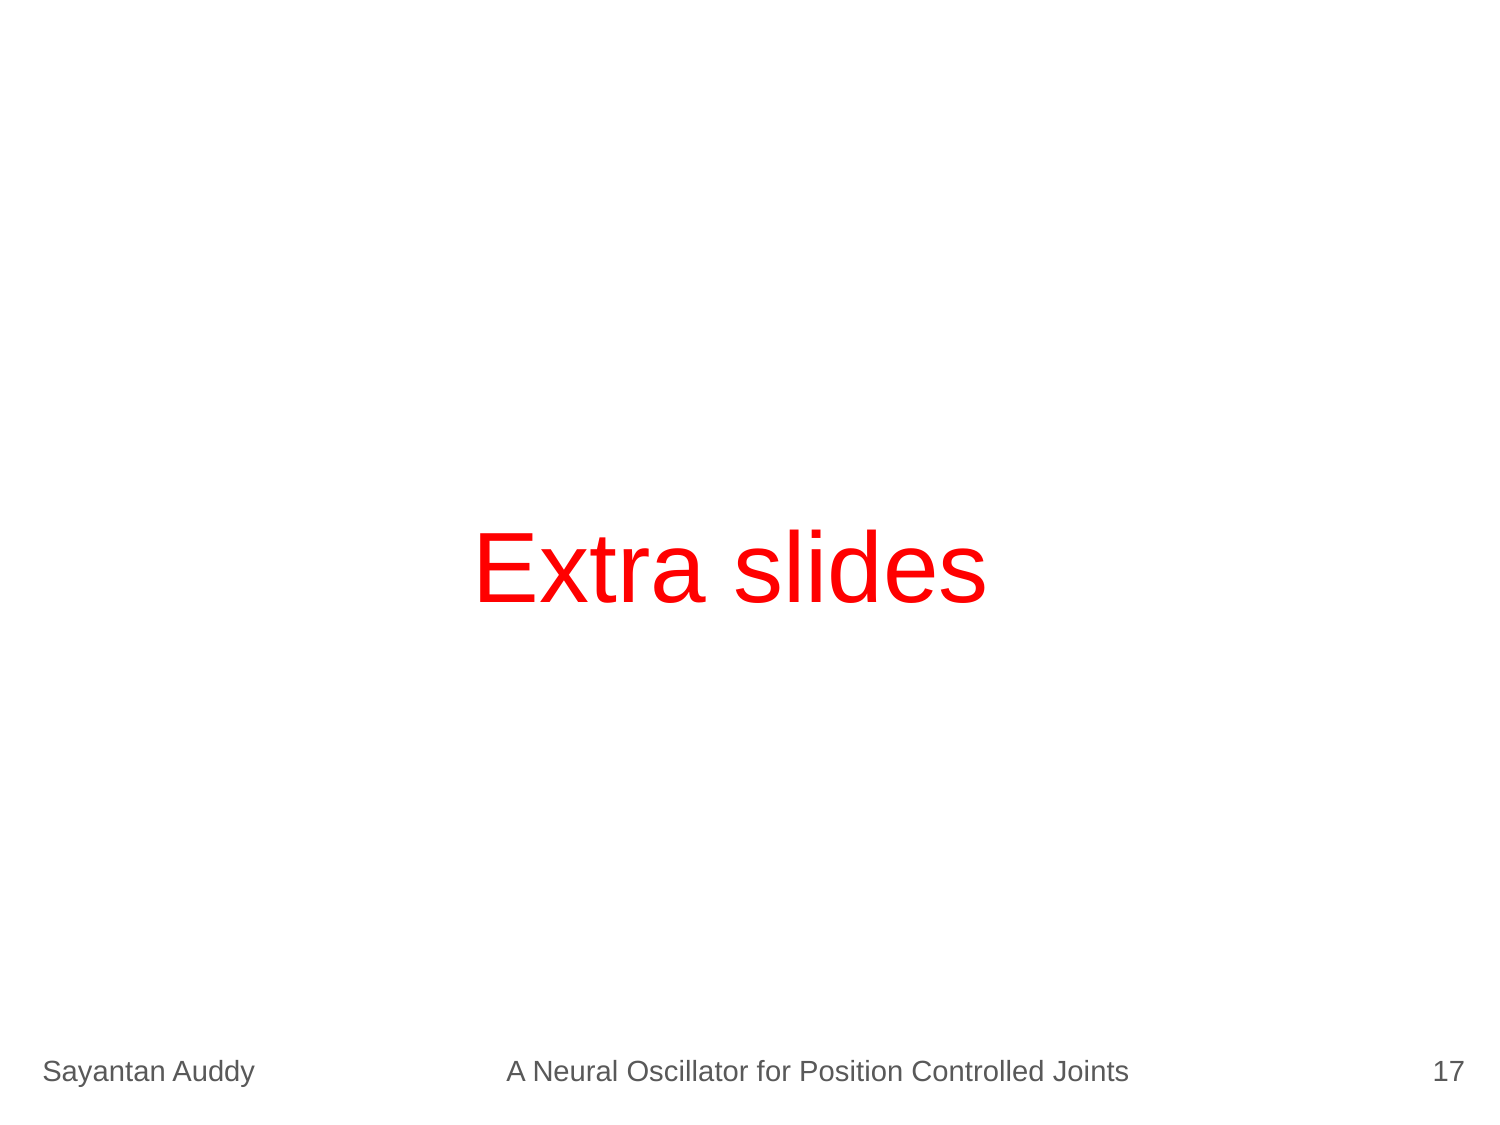

# Extra slides
Sayantan Auddy
A Neural Oscillator for Position Controlled Joints
17